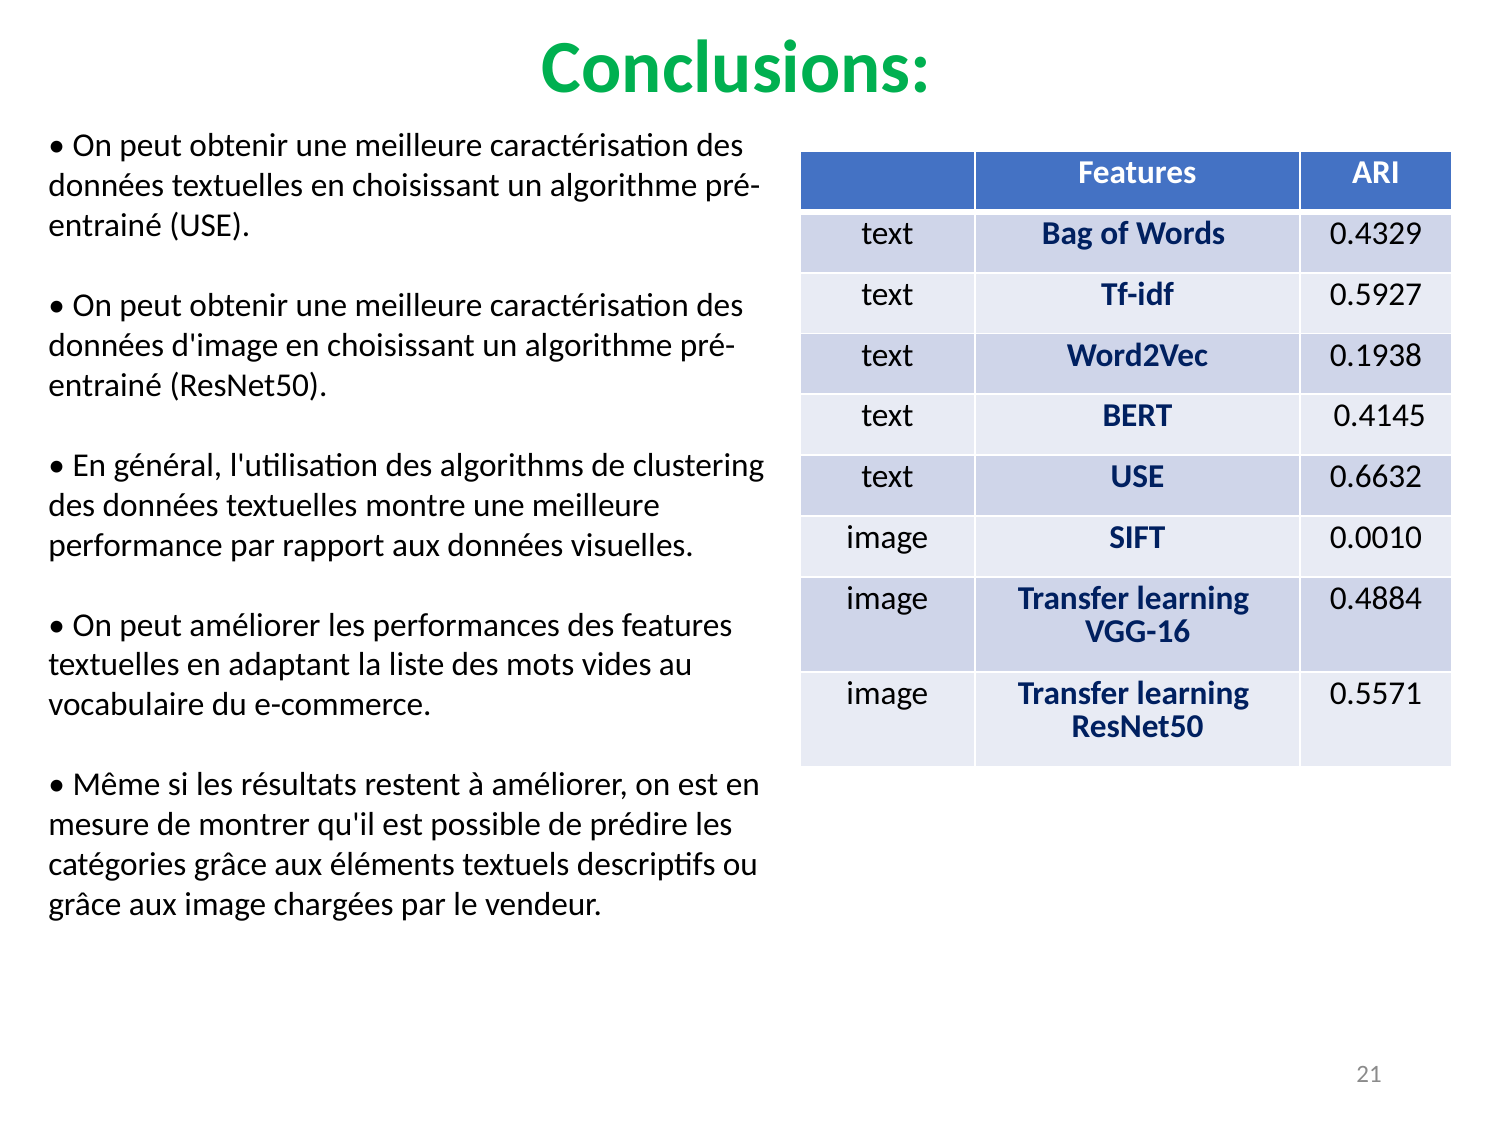

Conclusions:
• On peut obtenir une meilleure caractérisation des données textuelles en choisissant un algorithme pré-entrainé (USE).

• On peut obtenir une meilleure caractérisation des données d'image en choisissant un algorithme pré-entrainé (ResNet50).

• En général, l'utilisation des algorithms de clustering des données textuelles montre une meilleure performance par rapport aux données visuelles.

• On peut améliorer les performances des features textuelles en adaptant la liste des mots vides au vocabulaire du e-commerce.

• Même si les résultats restent à améliorer, on est en mesure de montrer qu'il est possible de prédire les catégories grâce aux éléments textuels descriptifs ou grâce aux image chargées par le vendeur.
|  | Features | ARI |
| --- | --- | --- |
| text | Bag of Words | 0.4329 |
| text | Tf-idf | 0.5927 |
| text | Word2Vec | 0.1938 |
| text | BERT | 0.4145 |
| text | USE | 0.6632 |
| image | SIFT | 0.0010 |
| image | Transfer learning VGG-16 | 0.4884 |
| image | Transfer learning ResNet50 | 0.5571 |
21